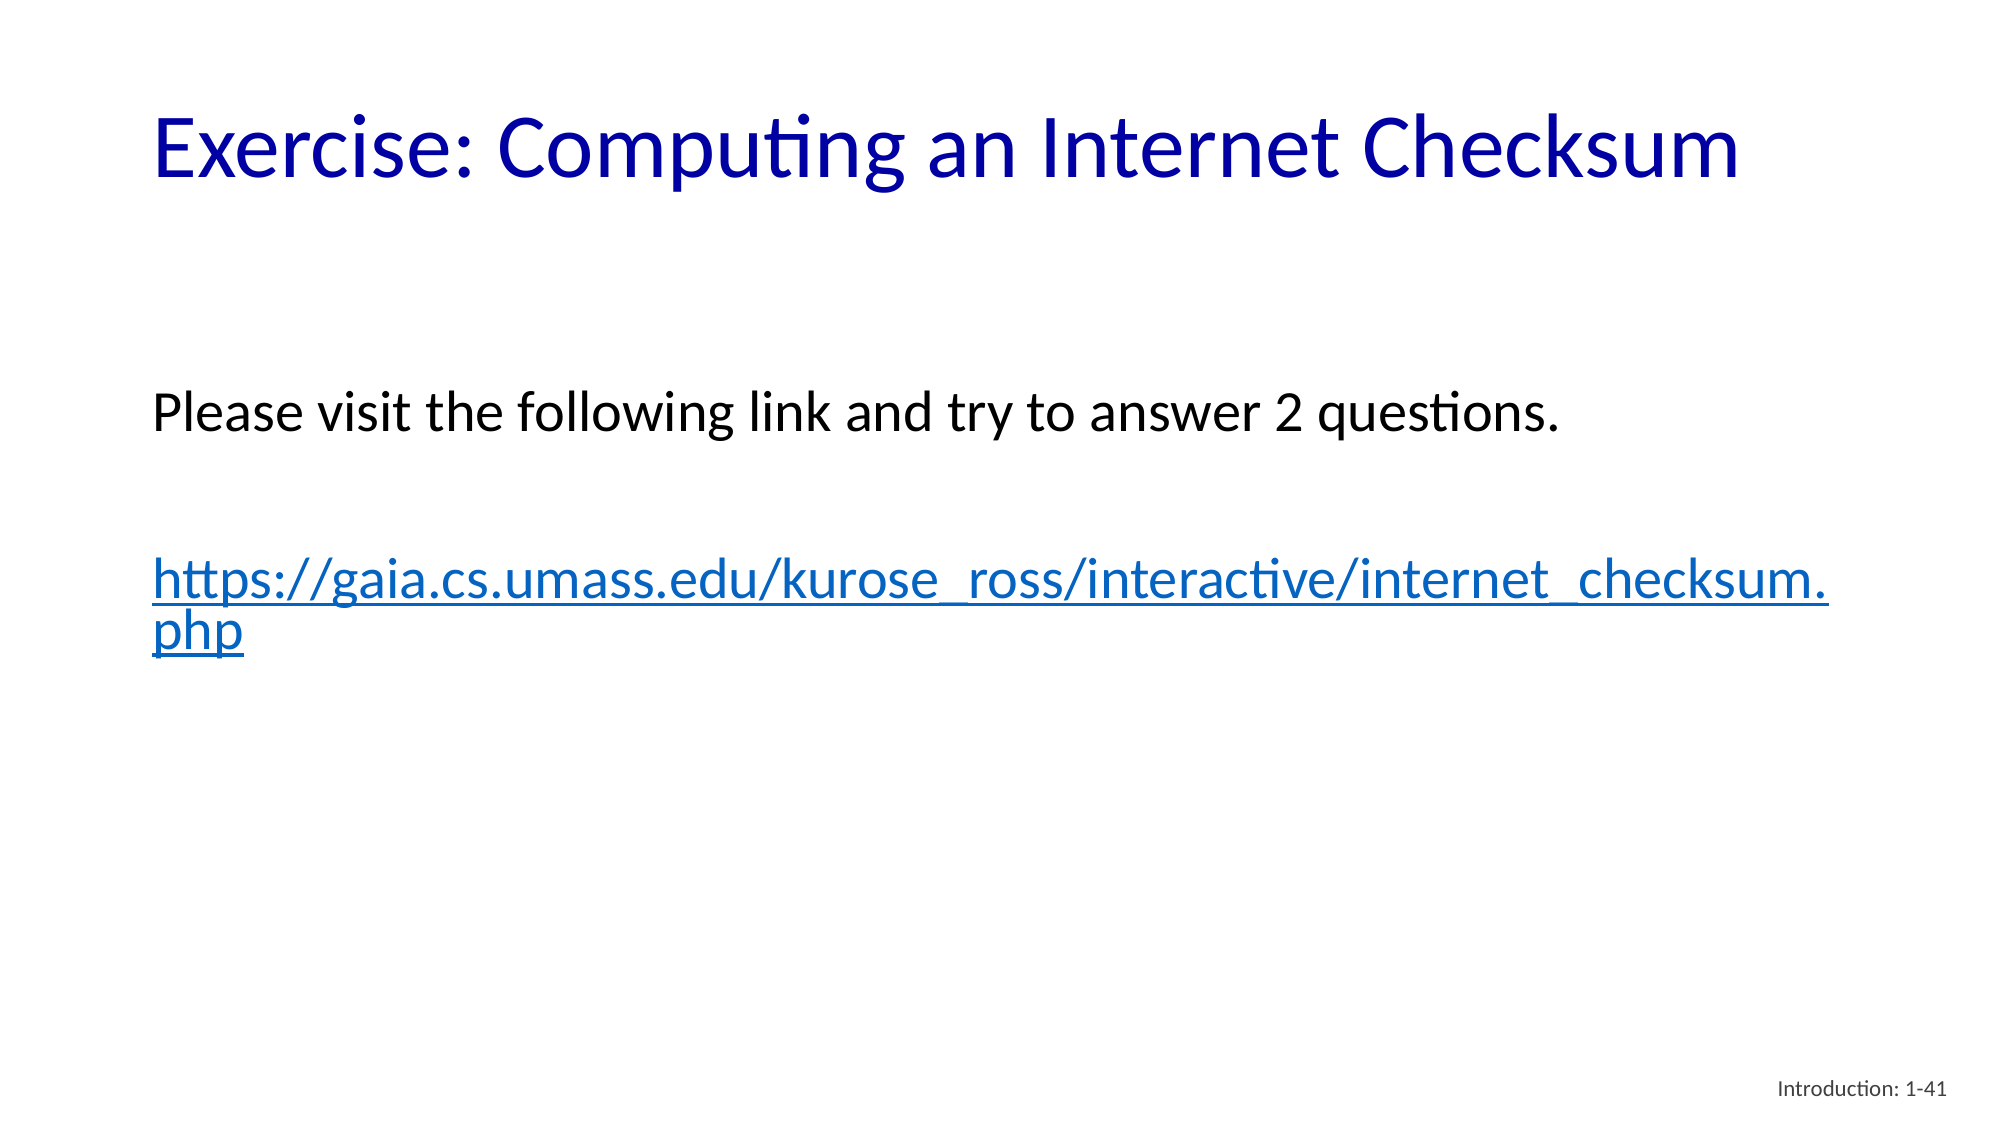

# Exercise: Computing an Internet Checksum

Please visit the following link and try to answer 2 questions.

https://gaia.cs.umass.edu/kurose_ross/interactive/internet_checksum.php

Introduction: 1-41